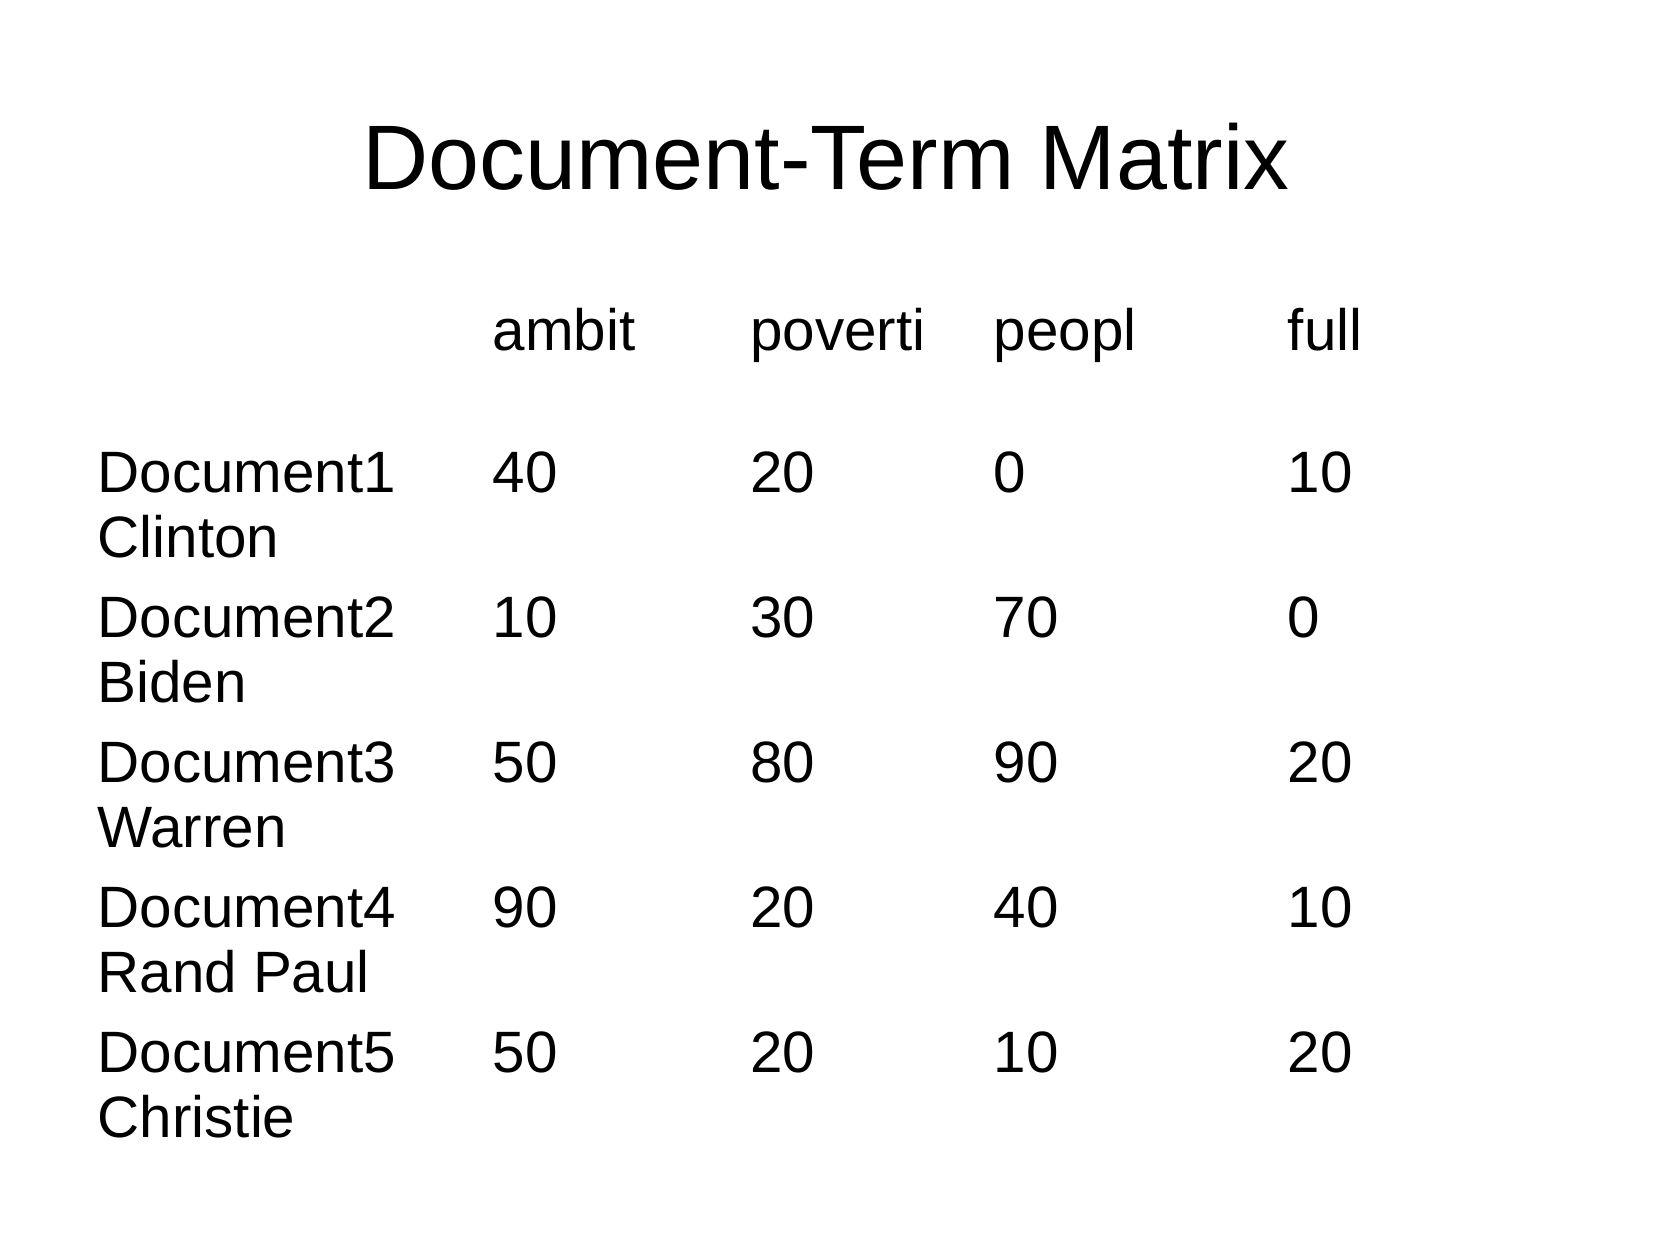

Document-Term Matrix
|  | ambit | poverti | peopl | full |
| --- | --- | --- | --- | --- |
| Document1 Clinton | 40 | 20 | 0 | 10 |
| Document2 Biden | 10 | 30 | 70 | 0 |
| Document3 Warren | 50 | 80 | 90 | 20 |
| Document4 Rand Paul | 90 | 20 | 40 | 10 |
| Document5 Christie | 50 | 20 | 10 | 20 |